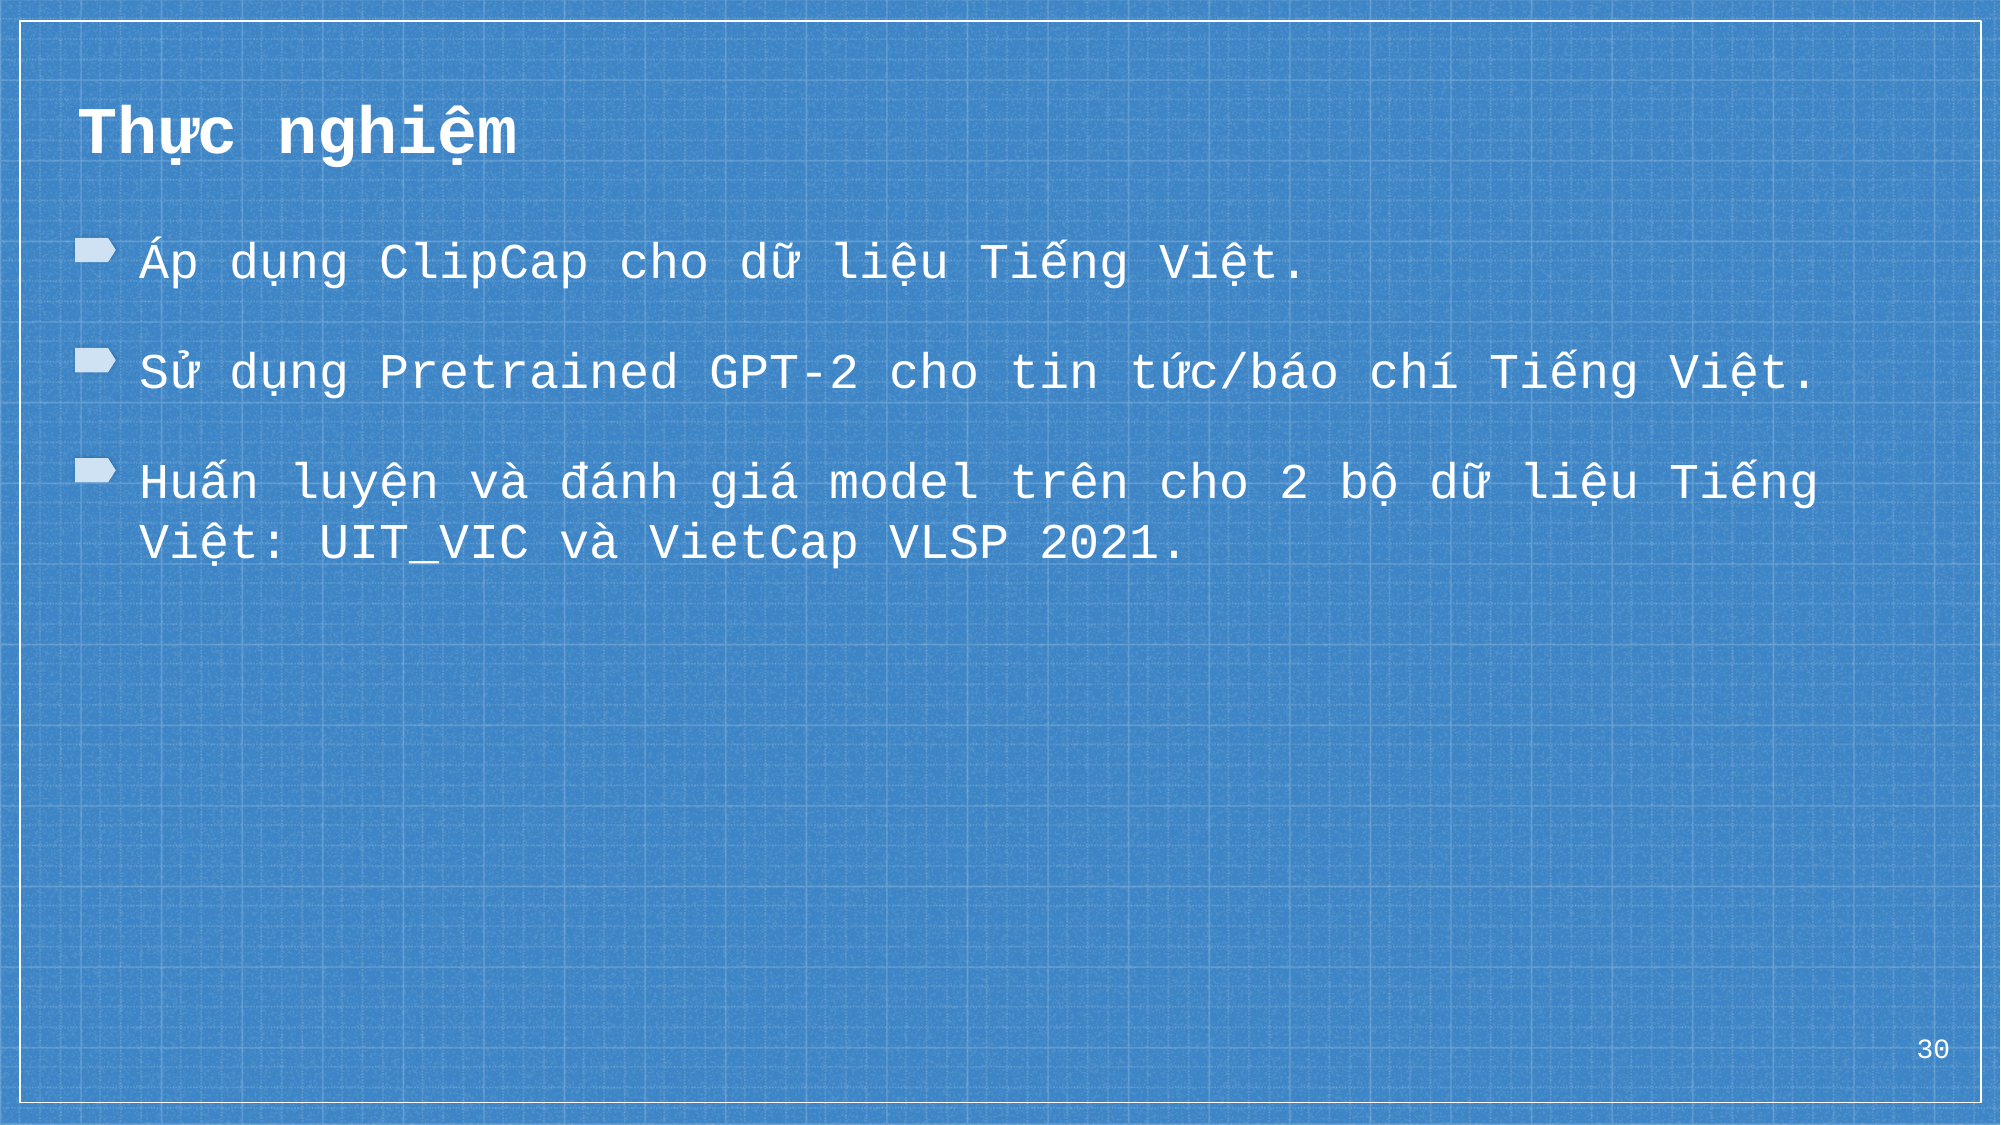

Thực nghiệm
Áp dụng ClipCap cho dữ liệu Tiếng Việt.

Sử dụng Pretrained GPT-2 cho tin tức/báo chí Tiếng Việt.

Huấn luyện và đánh giá model trên cho 2 bộ dữ liệu Tiếng Việt: UIT_VIC và VietCap VLSP 2021.

30